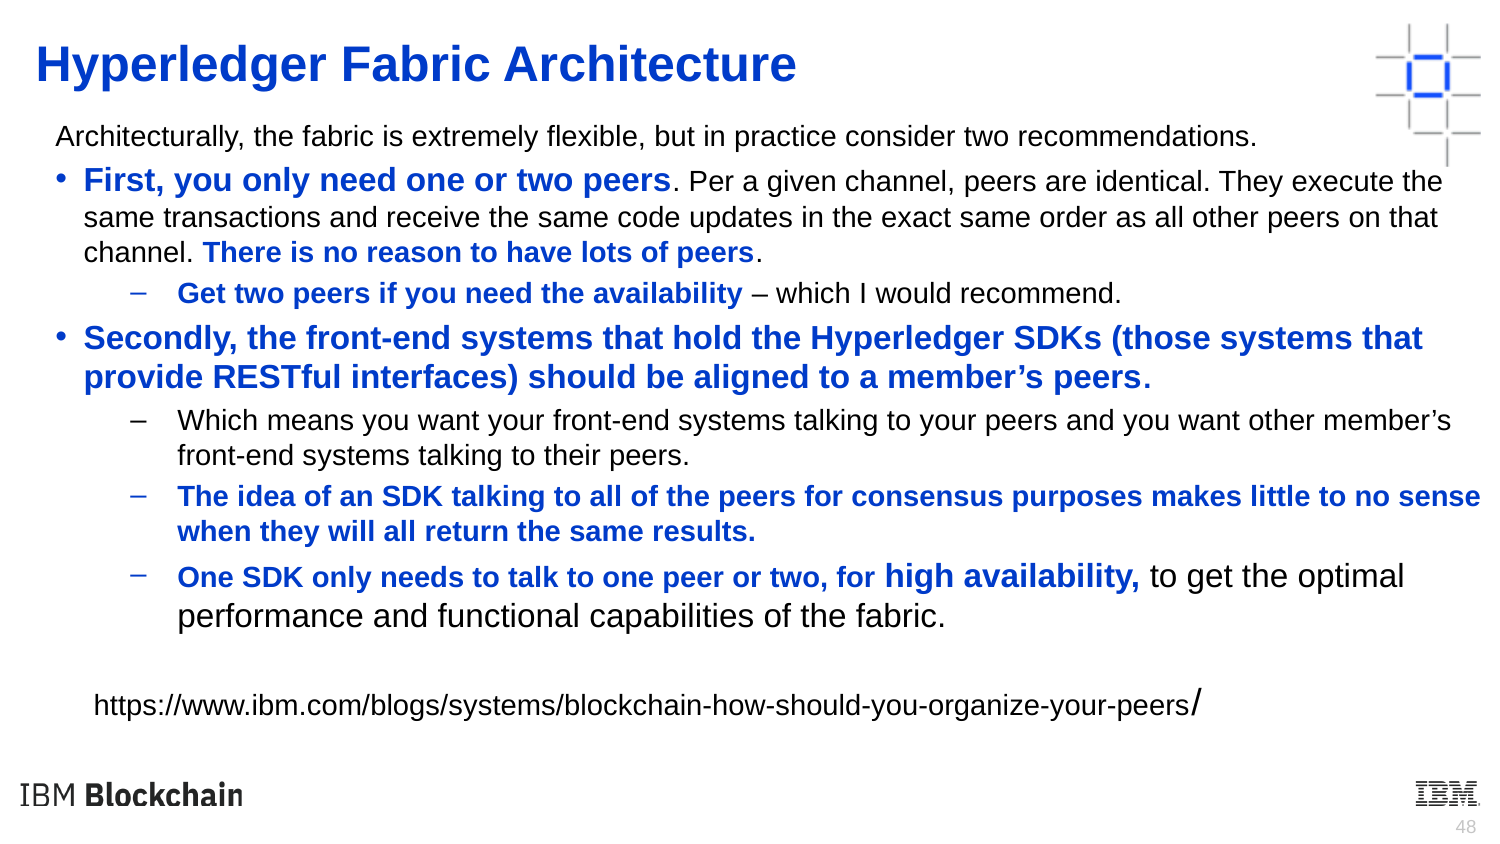

Hyperledger Fabric Architecture
Architecturally, the fabric is extremely flexible, but in practice consider two recommendations.
First, you only need one or two peers. Per a given channel, peers are identical. They execute the same transactions and receive the same code updates in the exact same order as all other peers on that channel. There is no reason to have lots of peers.
Get two peers if you need the availability – which I would recommend.
Secondly, the front-end systems that hold the Hyperledger SDKs (those systems that provide RESTful interfaces) should be aligned to a member’s peers.
Which means you want your front-end systems talking to your peers and you want other member’s front-end systems talking to their peers.
The idea of an SDK talking to all of the peers for consensus purposes makes little to no sense when they will all return the same results.
One SDK only needs to talk to one peer or two, for high availability, to get the optimal performance and functional capabilities of the fabric.
https://www.ibm.com/blogs/systems/blockchain-how-should-you-organize-your-peers/